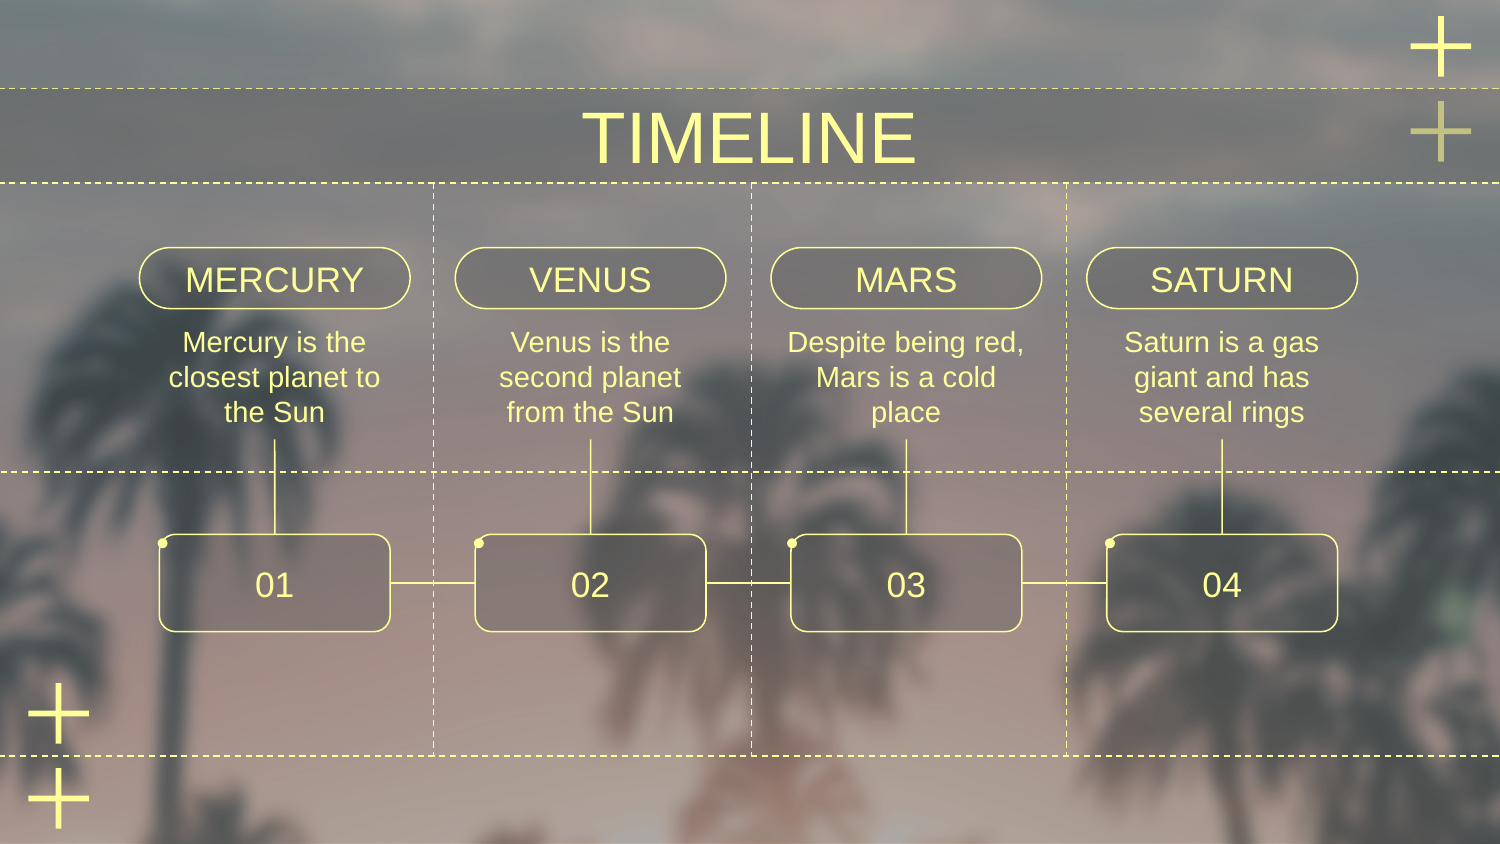

# TIMELINE

MERCURY
VENUS
MARS
SATURN
Mercury is the closest planet to the Sun
Venus is the second planet from the Sun
Despite being red, Mars is a cold place
Saturn is a gas giant and has several rings
01
02
03
04